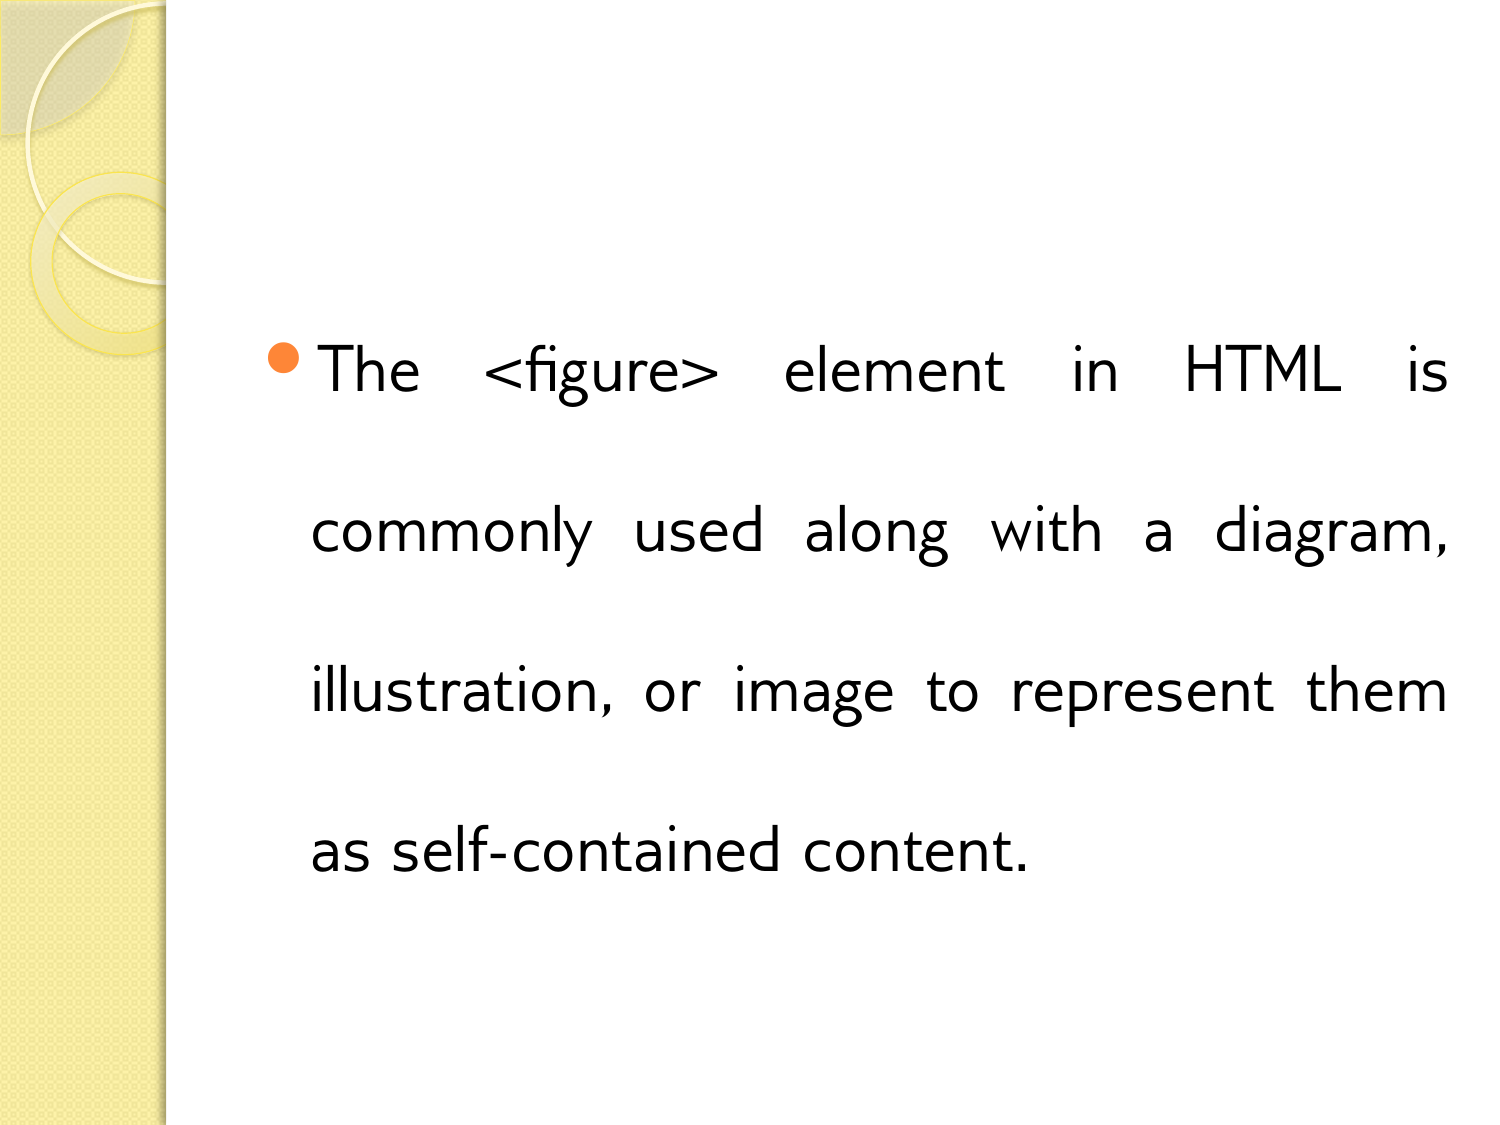

The <figure> element in HTML is commonly used along with a diagram, illustration, or image to represent them as self-contained content.